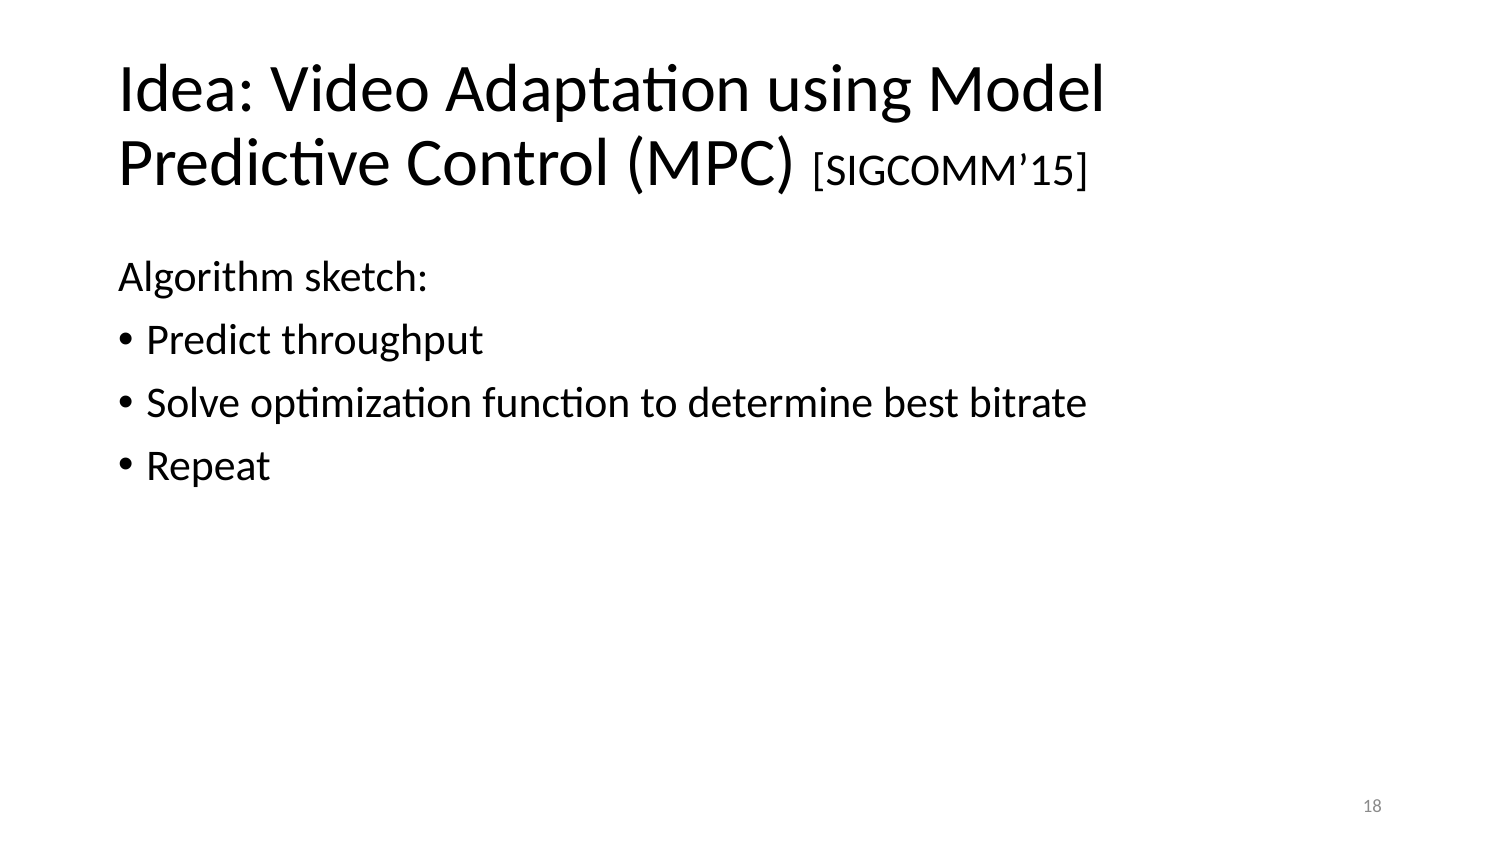

# Idea: Video Adaptation using Model Predictive Control (MPC) [SIGCOMM’15]
Algorithm sketch:
Predict throughput
Solve optimization function to determine best bitrate
Repeat
18